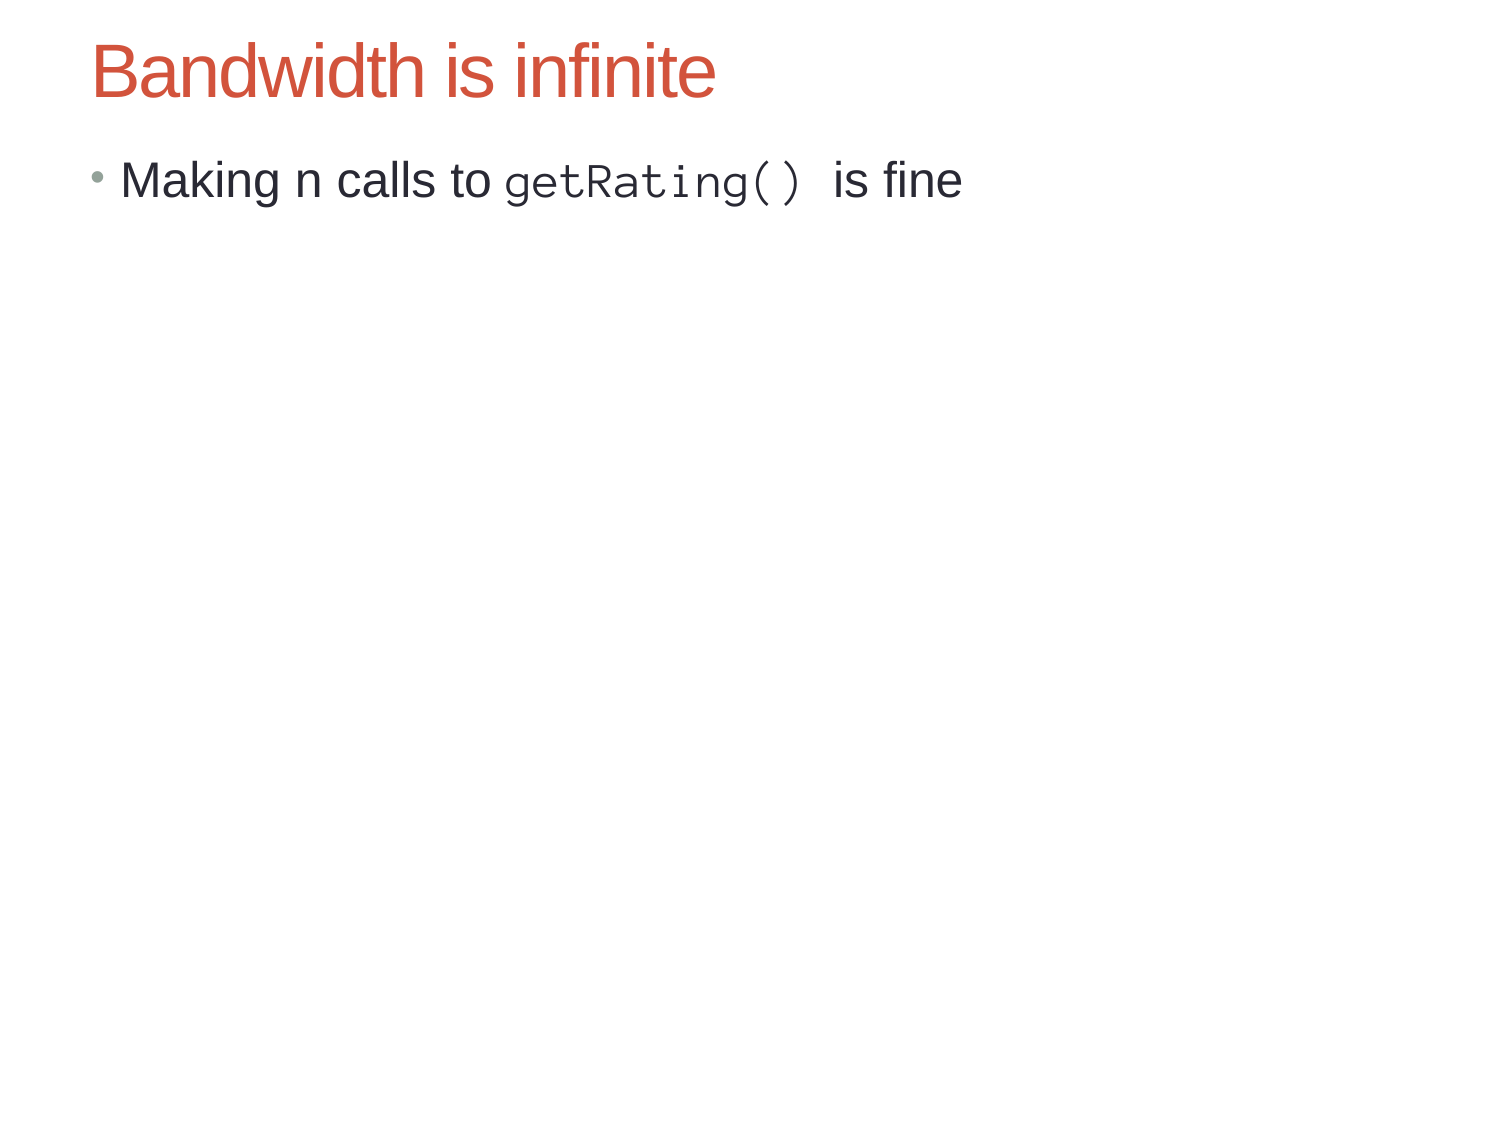

# Bandwidth is infinite
Making n calls to getRating() is fine